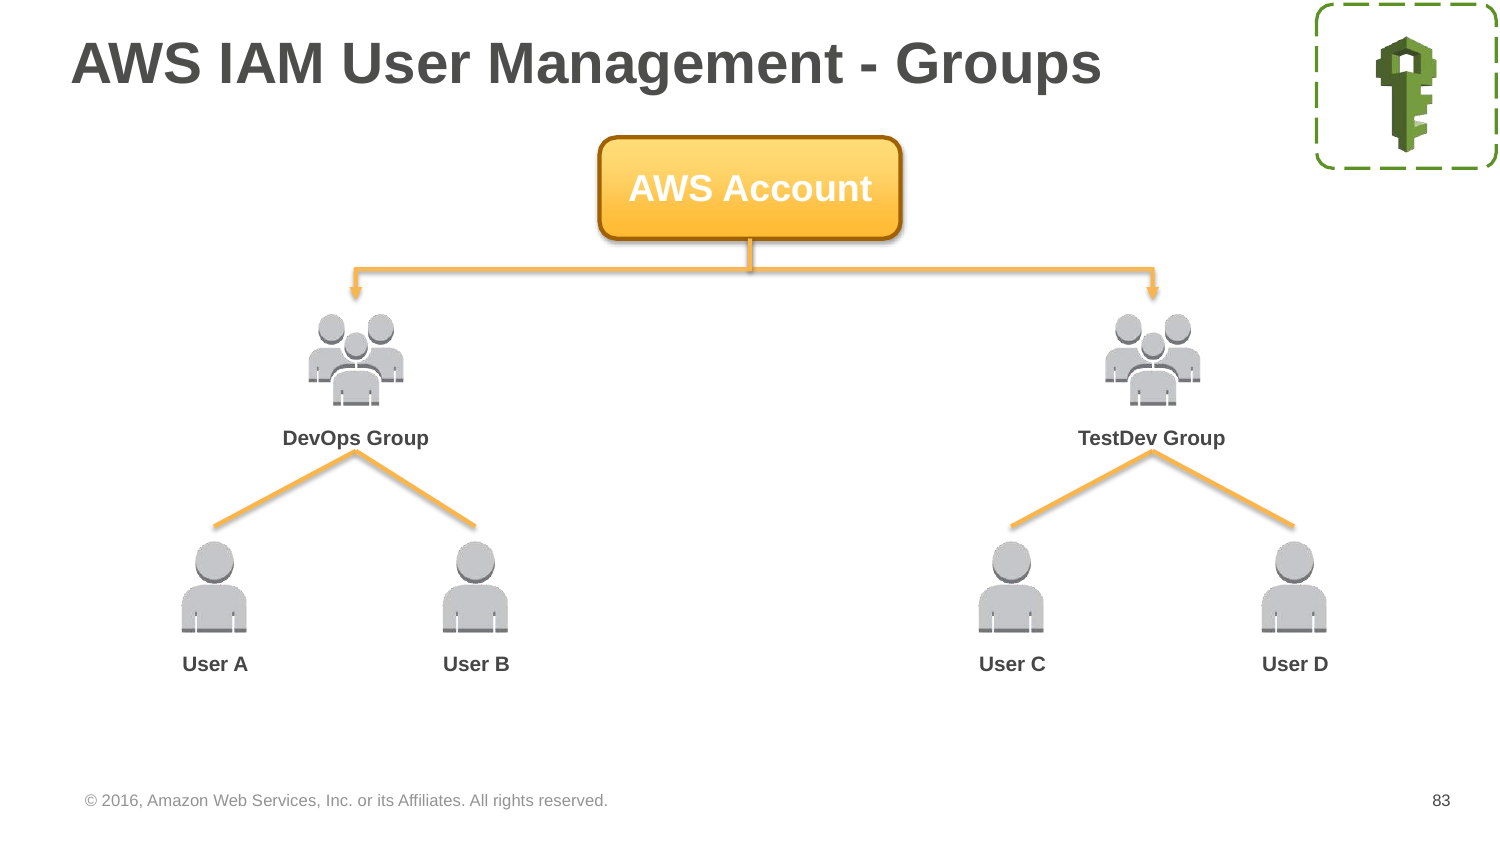

AWS IAM User Management - Groups

AWS Account

DevOps Group
TestDev Group

User A
User B
User C
User D
© 2016, Amazon Web Services, Inc. or its Affiliates. All rights reserved.
83